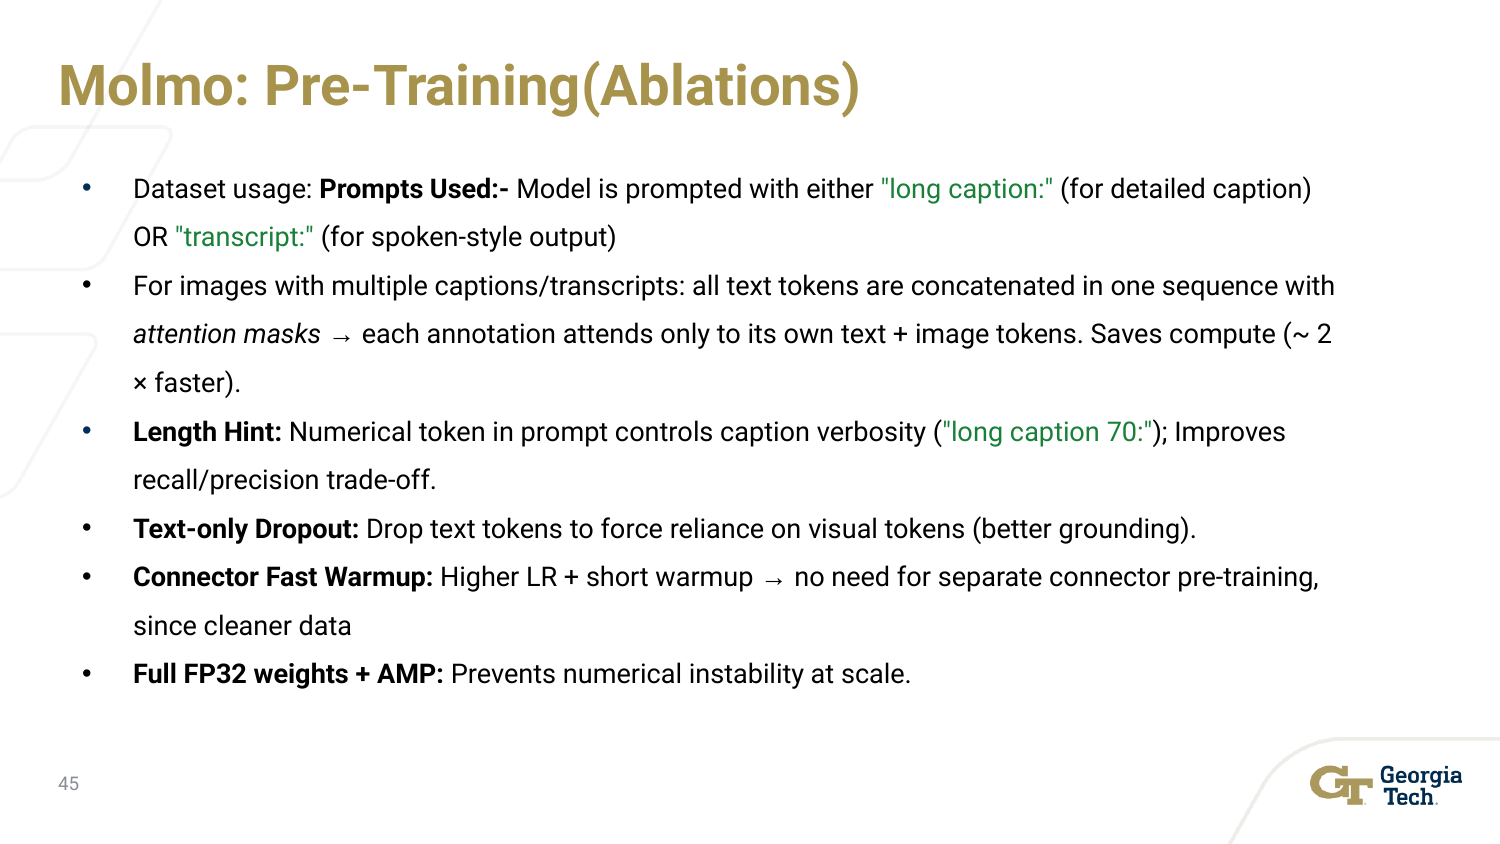

# Molmo: Pre-Training(Ablations)
Dataset usage: Prompts Used:- Model is prompted with either "long caption:" (for detailed caption) OR "transcript:" (for spoken-style output)
For images with multiple captions/transcripts: all text tokens are concatenated in one sequence with attention masks → each annotation attends only to its own text + image tokens. Saves compute (~ 2 × faster).
Length Hint: Numerical token in prompt controls caption verbosity ("long caption 70:"); Improves recall/precision trade-off.
Text-only Dropout: Drop text tokens to force reliance on visual tokens (better grounding).
Connector Fast Warmup: Higher LR + short warmup → no need for separate connector pre-training, since cleaner data
Full FP32 weights + AMP: Prevents numerical instability at scale.
45